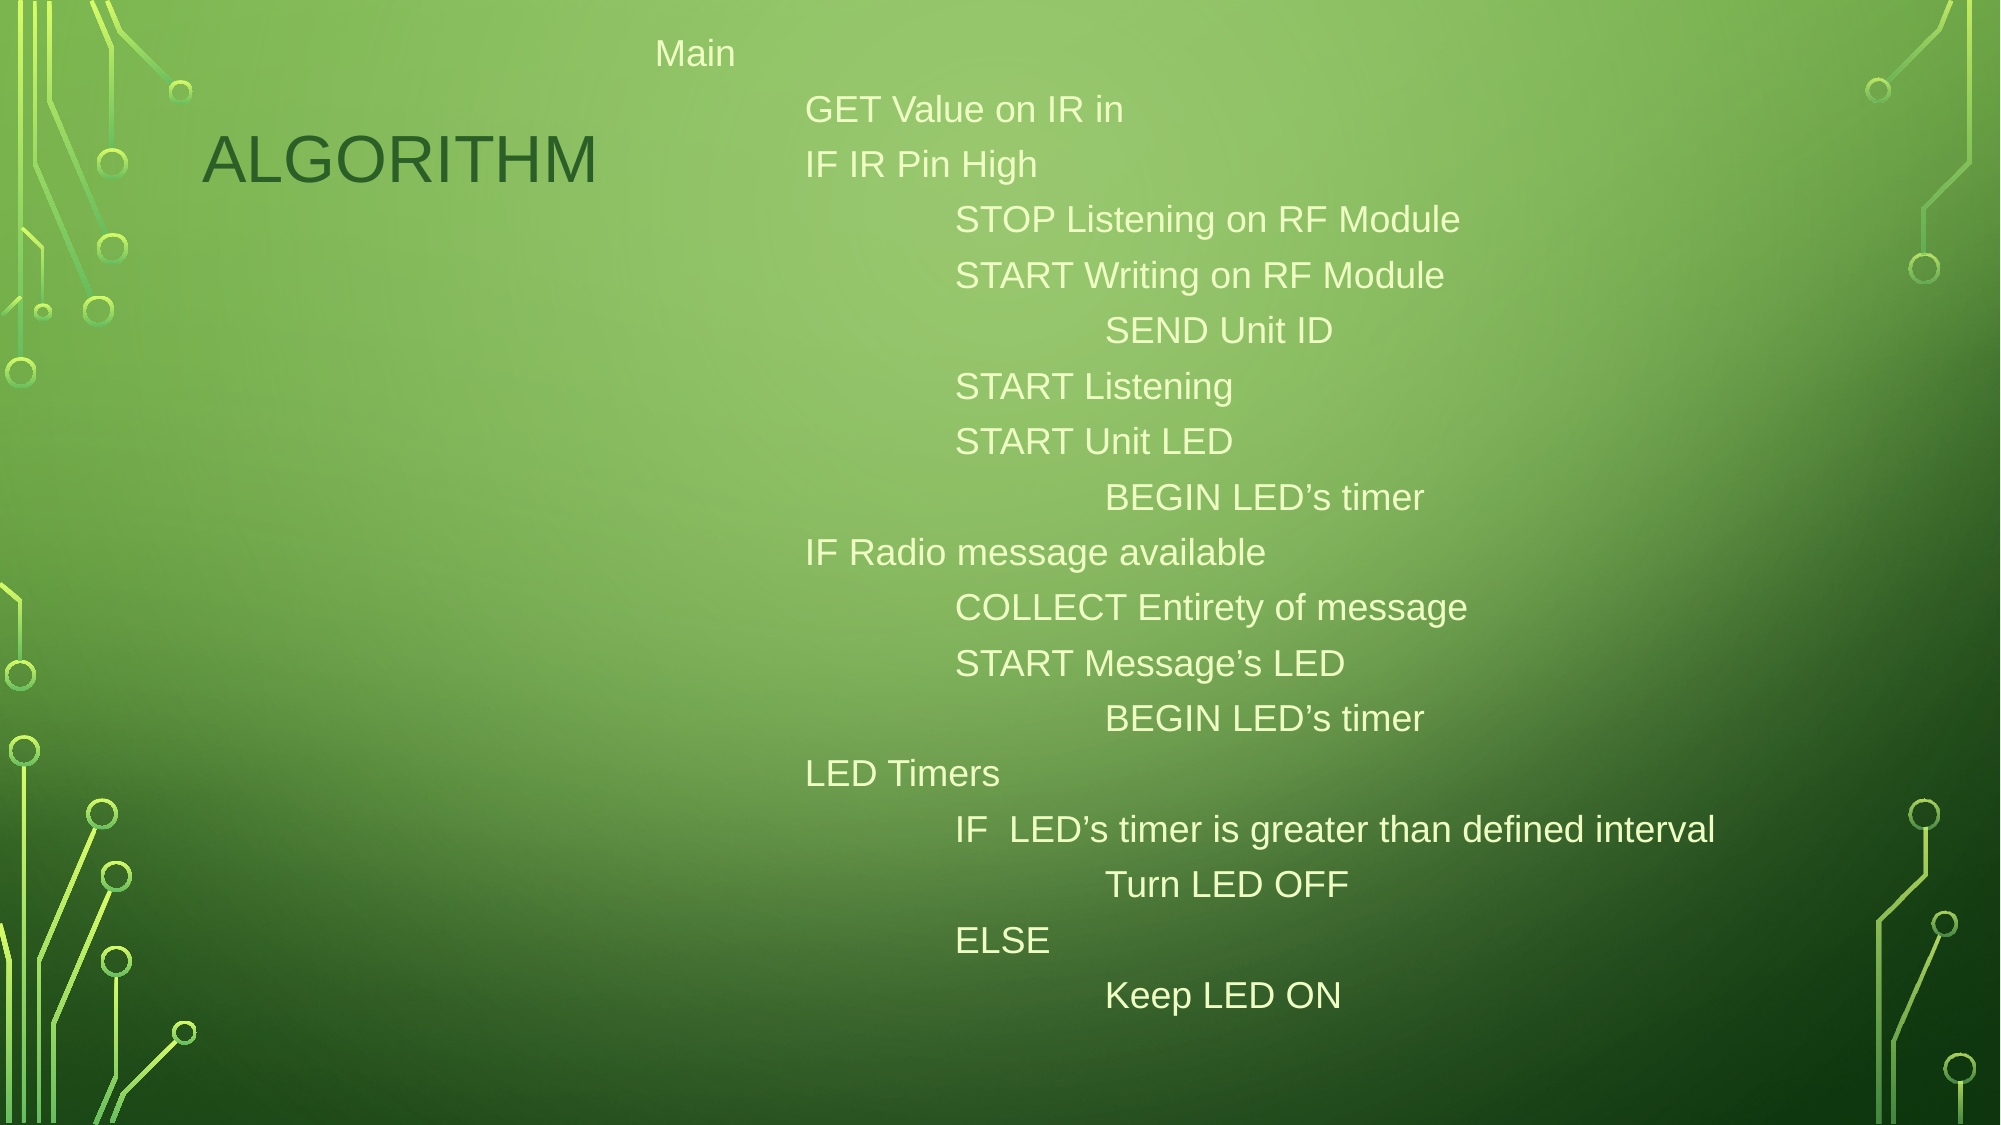

Main
	GET Value on IR in
	IF IR Pin High
		STOP Listening on RF Module
		START Writing on RF Module
			SEND Unit ID
		START Listening
		START Unit LED
			BEGIN LED’s timer
	IF Radio message available
		COLLECT Entirety of message
		START Message’s LED
			BEGIN LED’s timer
	LED Timers
		IF  LED’s timer is greater than defined interval
			Turn LED OFF
		ELSE
			Keep LED ON

# Algorithm